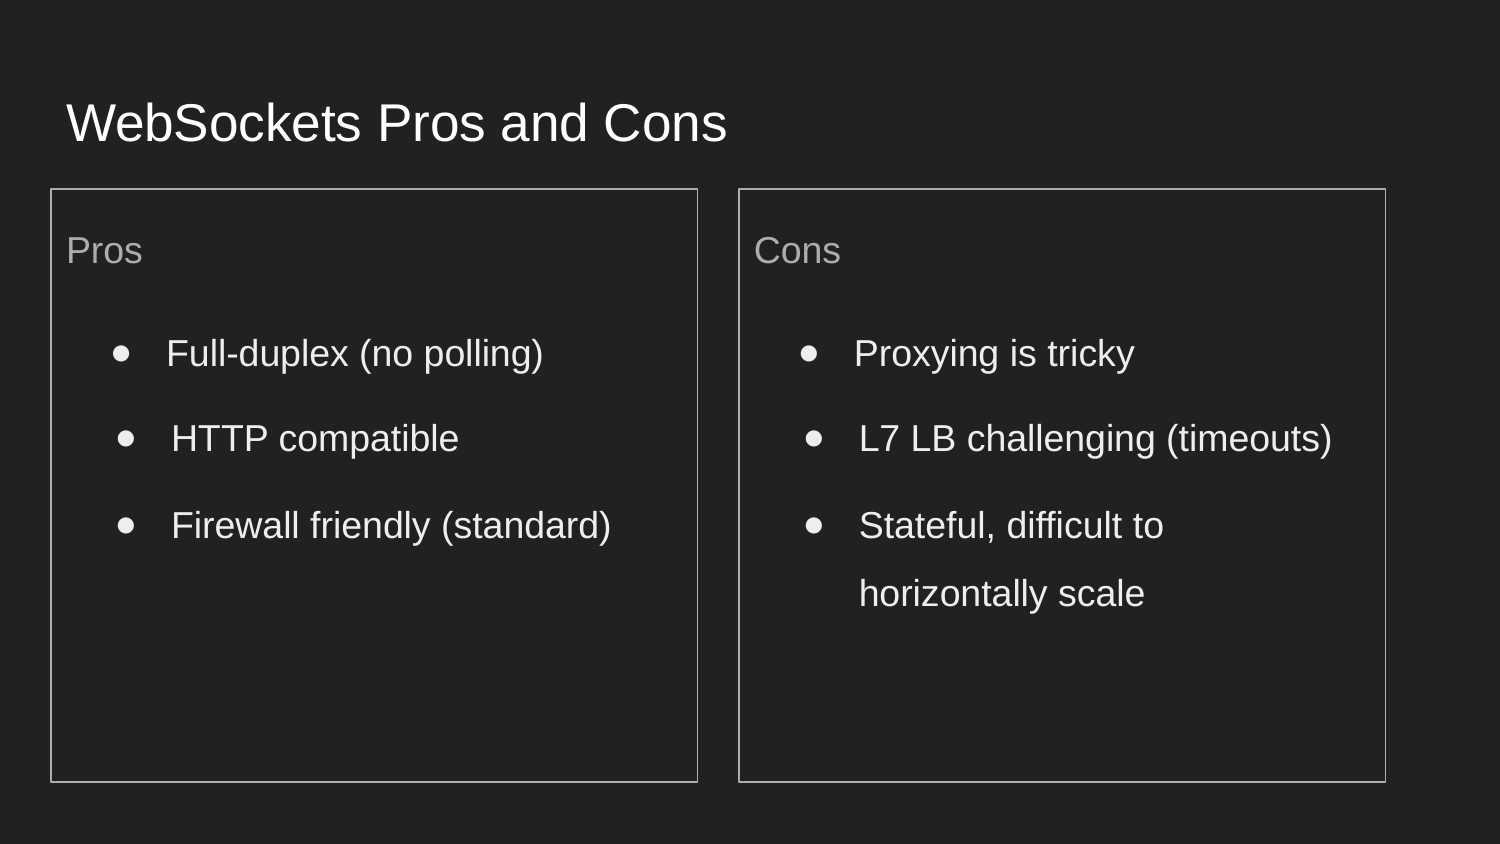

# WebSockets Pros and Cons
Pros
Cons
Full-duplex (no polling)
Proxying is tricky
HTTP compatible
L7 LB challenging (timeouts)
Firewall friendly (standard)
Stateful, difficult to horizontally scale